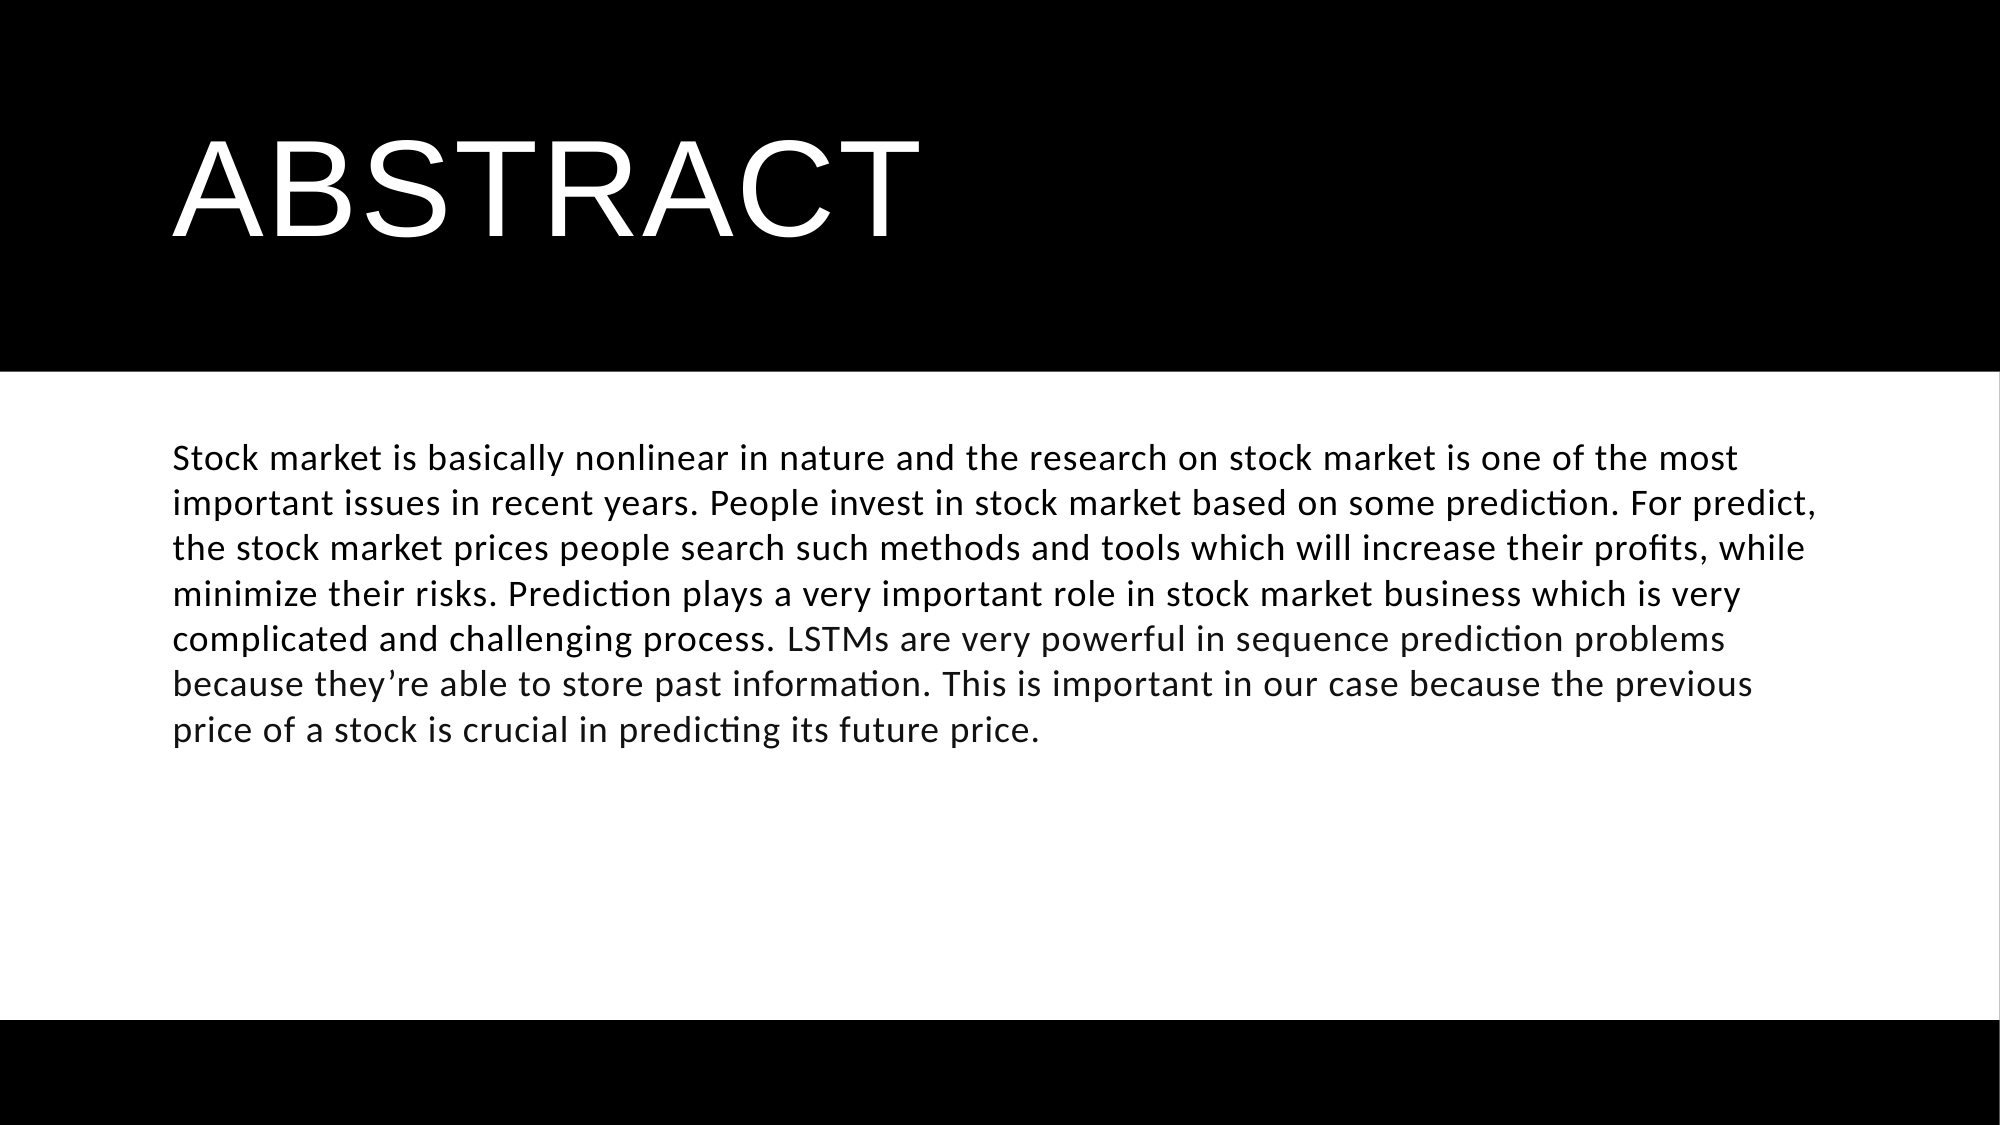

# Abstract

Stock market is basically nonlinear in nature and the research on stock market is one of the most important issues in recent years. People invest in stock market based on some prediction. For predict, the stock market prices people search such methods and tools which will increase their profits, while minimize their risks. Prediction plays a very important role in stock market business which is very complicated and challenging process. LSTMs are very powerful in sequence prediction problems because they’re able to store past information. This is important in our case because the previous price of a stock is crucial in predicting its future price.